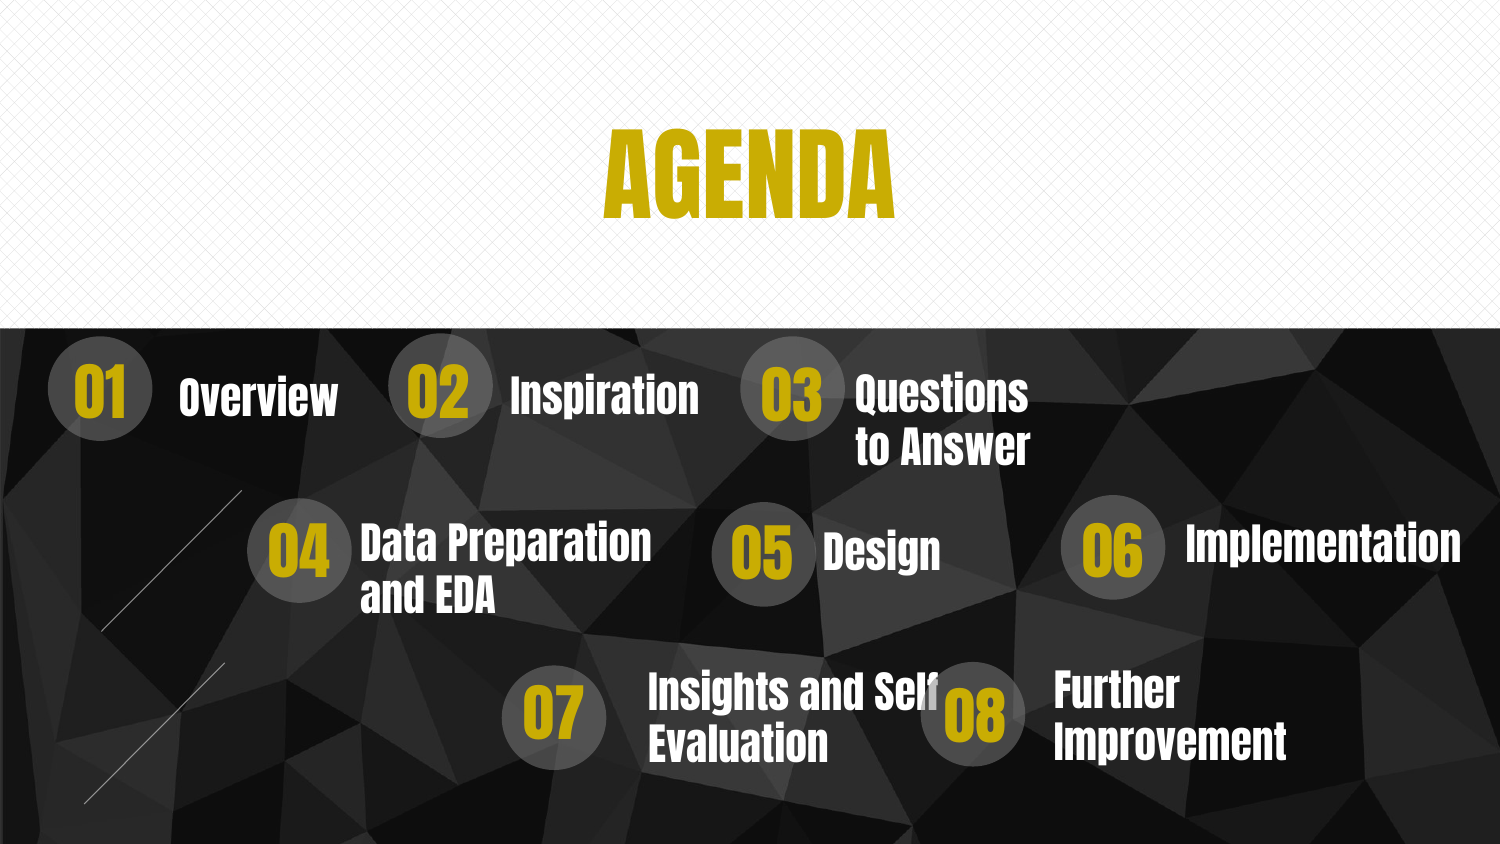

AGENDA

02

01

03
Questions to Answer
Inspiration
Overview

06

04

05
Data Preparation and EDA
Implementation
Design

Further Improvement
Insights and Self Evaluation

07
08